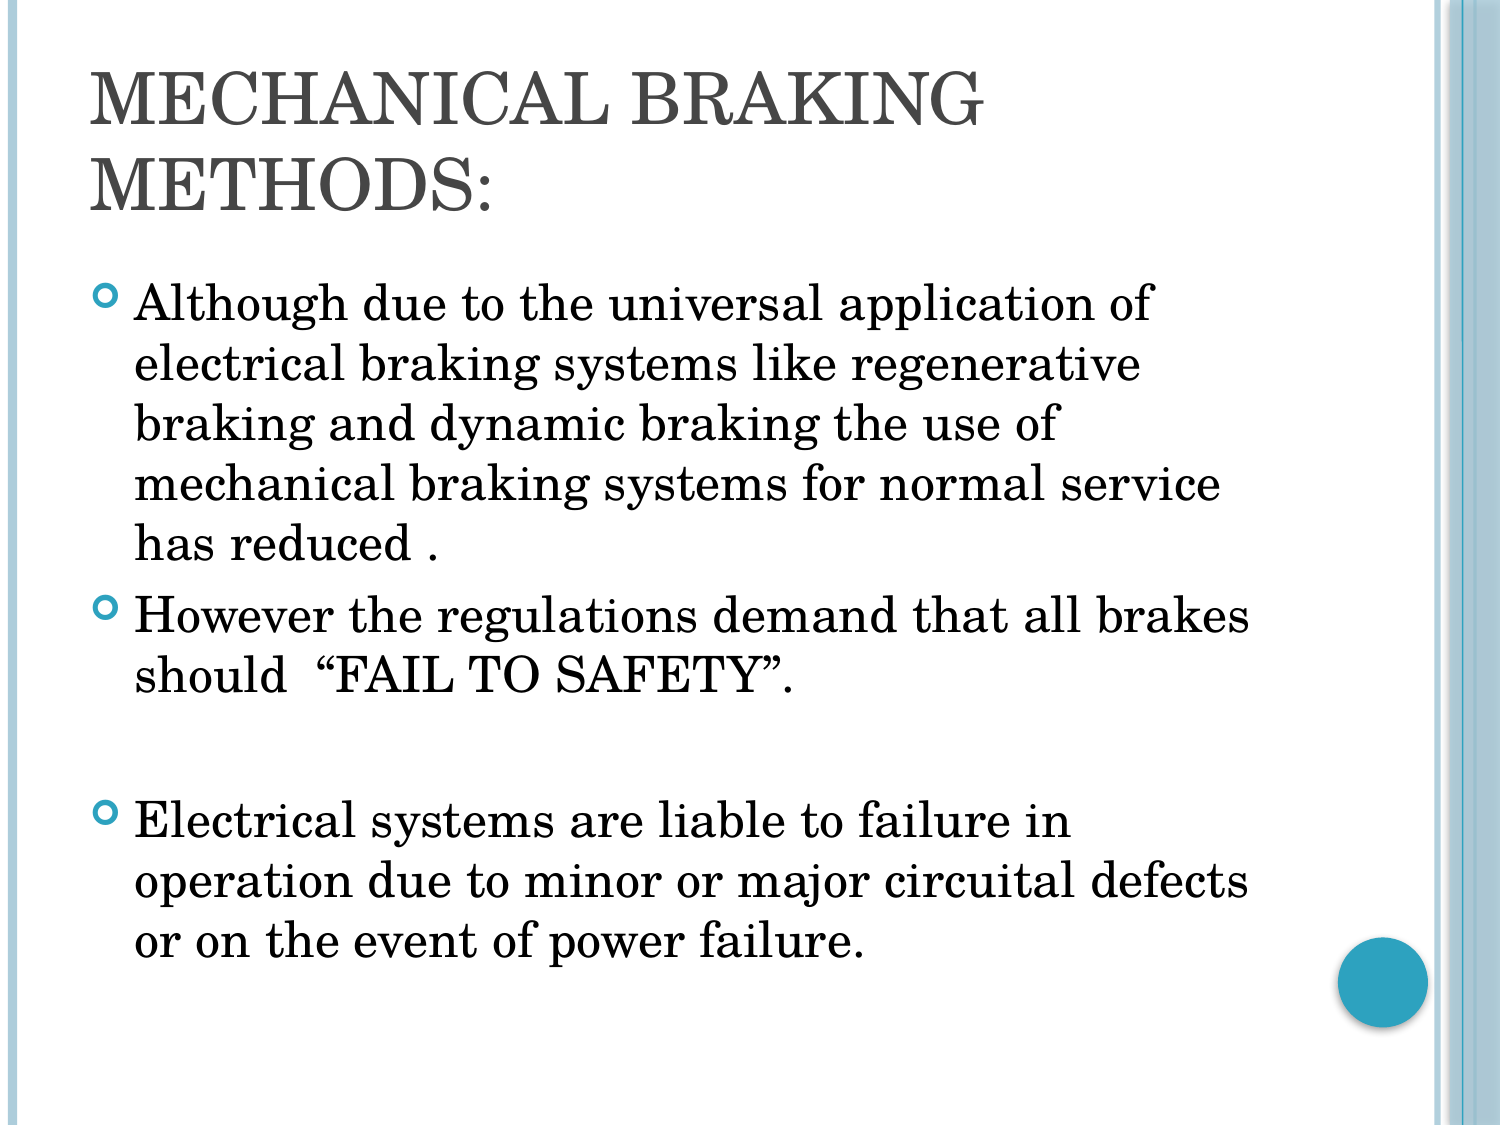

# MECHANICAL BRAKING METHODS:
Although due to the universal application of electrical braking systems like regenerative braking and dynamic braking the use of mechanical braking systems for normal service has reduced .
However the regulations demand that all brakes should  “FAIL TO SAFETY”.

Electrical systems are liable to failure in operation due to minor or major circuital defects or on the event of power failure.